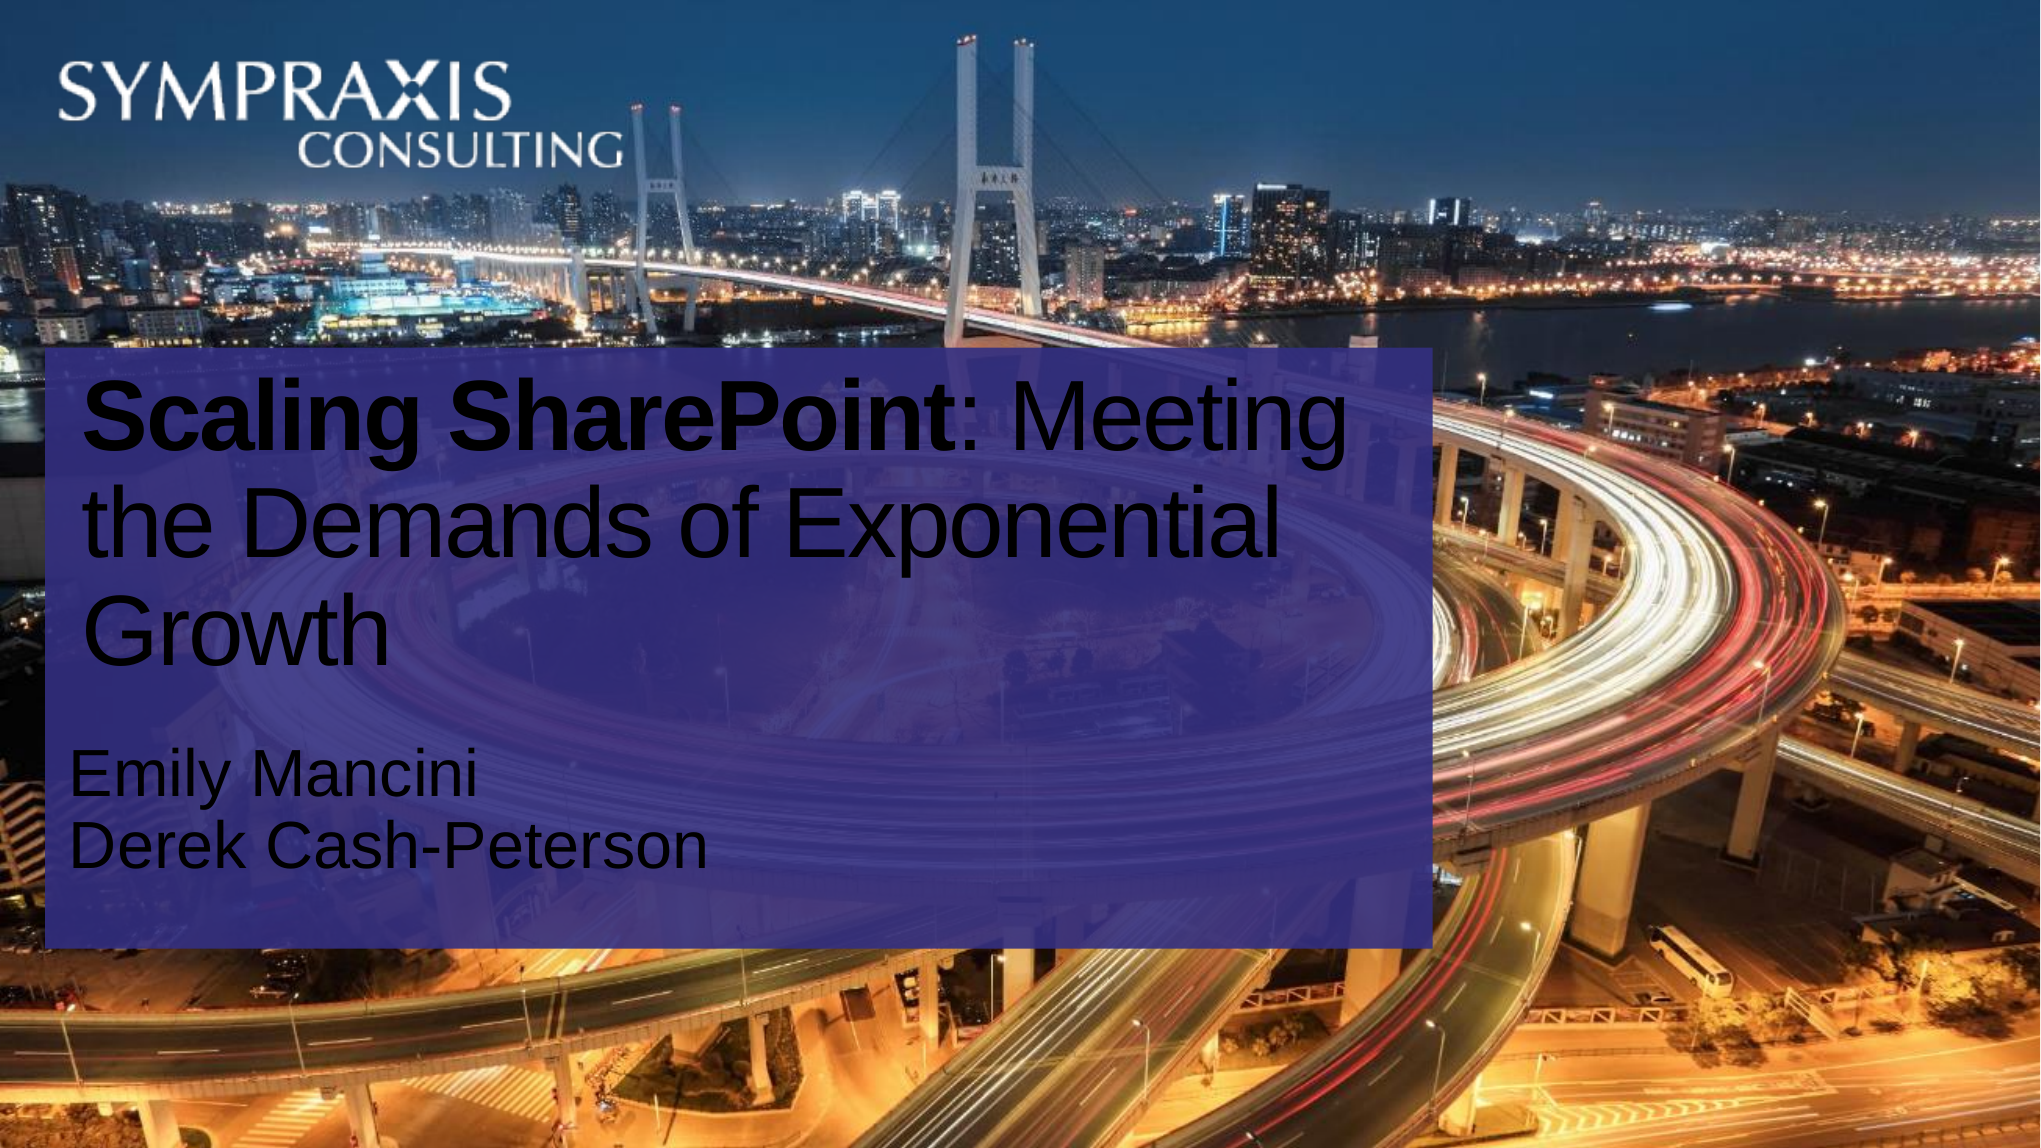

# Scaling SharePoint: Meeting the Demands of Exponential Growth
Emily Mancini
Derek Cash-Peterson